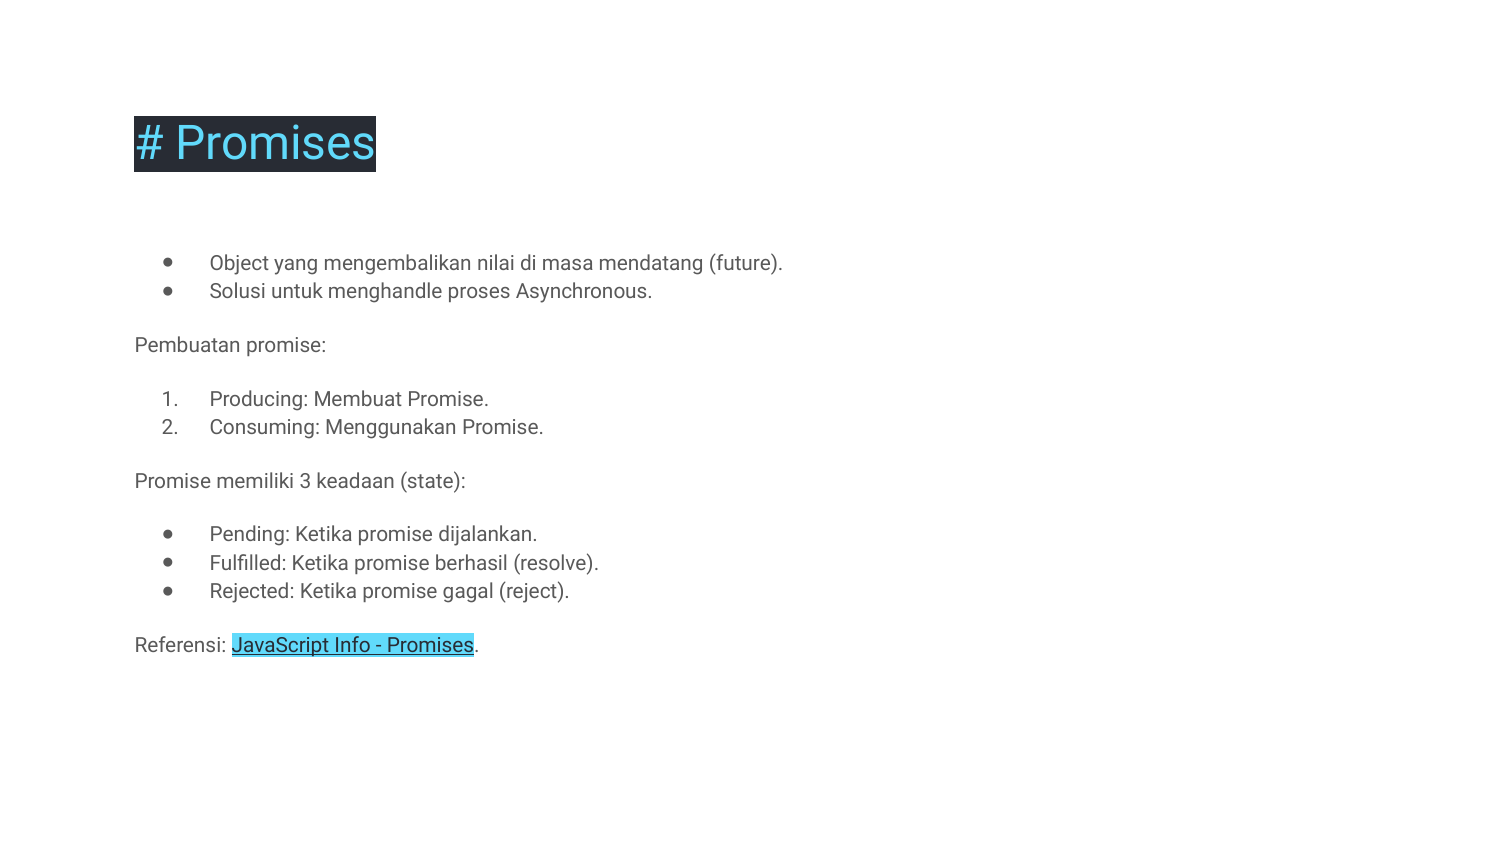

# Promises
Object yang mengembalikan nilai di masa mendatang (future).
Solusi untuk menghandle proses Asynchronous.
Pembuatan promise:
Producing: Membuat Promise.
Consuming: Menggunakan Promise.
Promise memiliki 3 keadaan (state):
Pending: Ketika promise dijalankan.
Fulfilled: Ketika promise berhasil (resolve).
Rejected: Ketika promise gagal (reject).
Referensi: JavaScript Info - Promises.